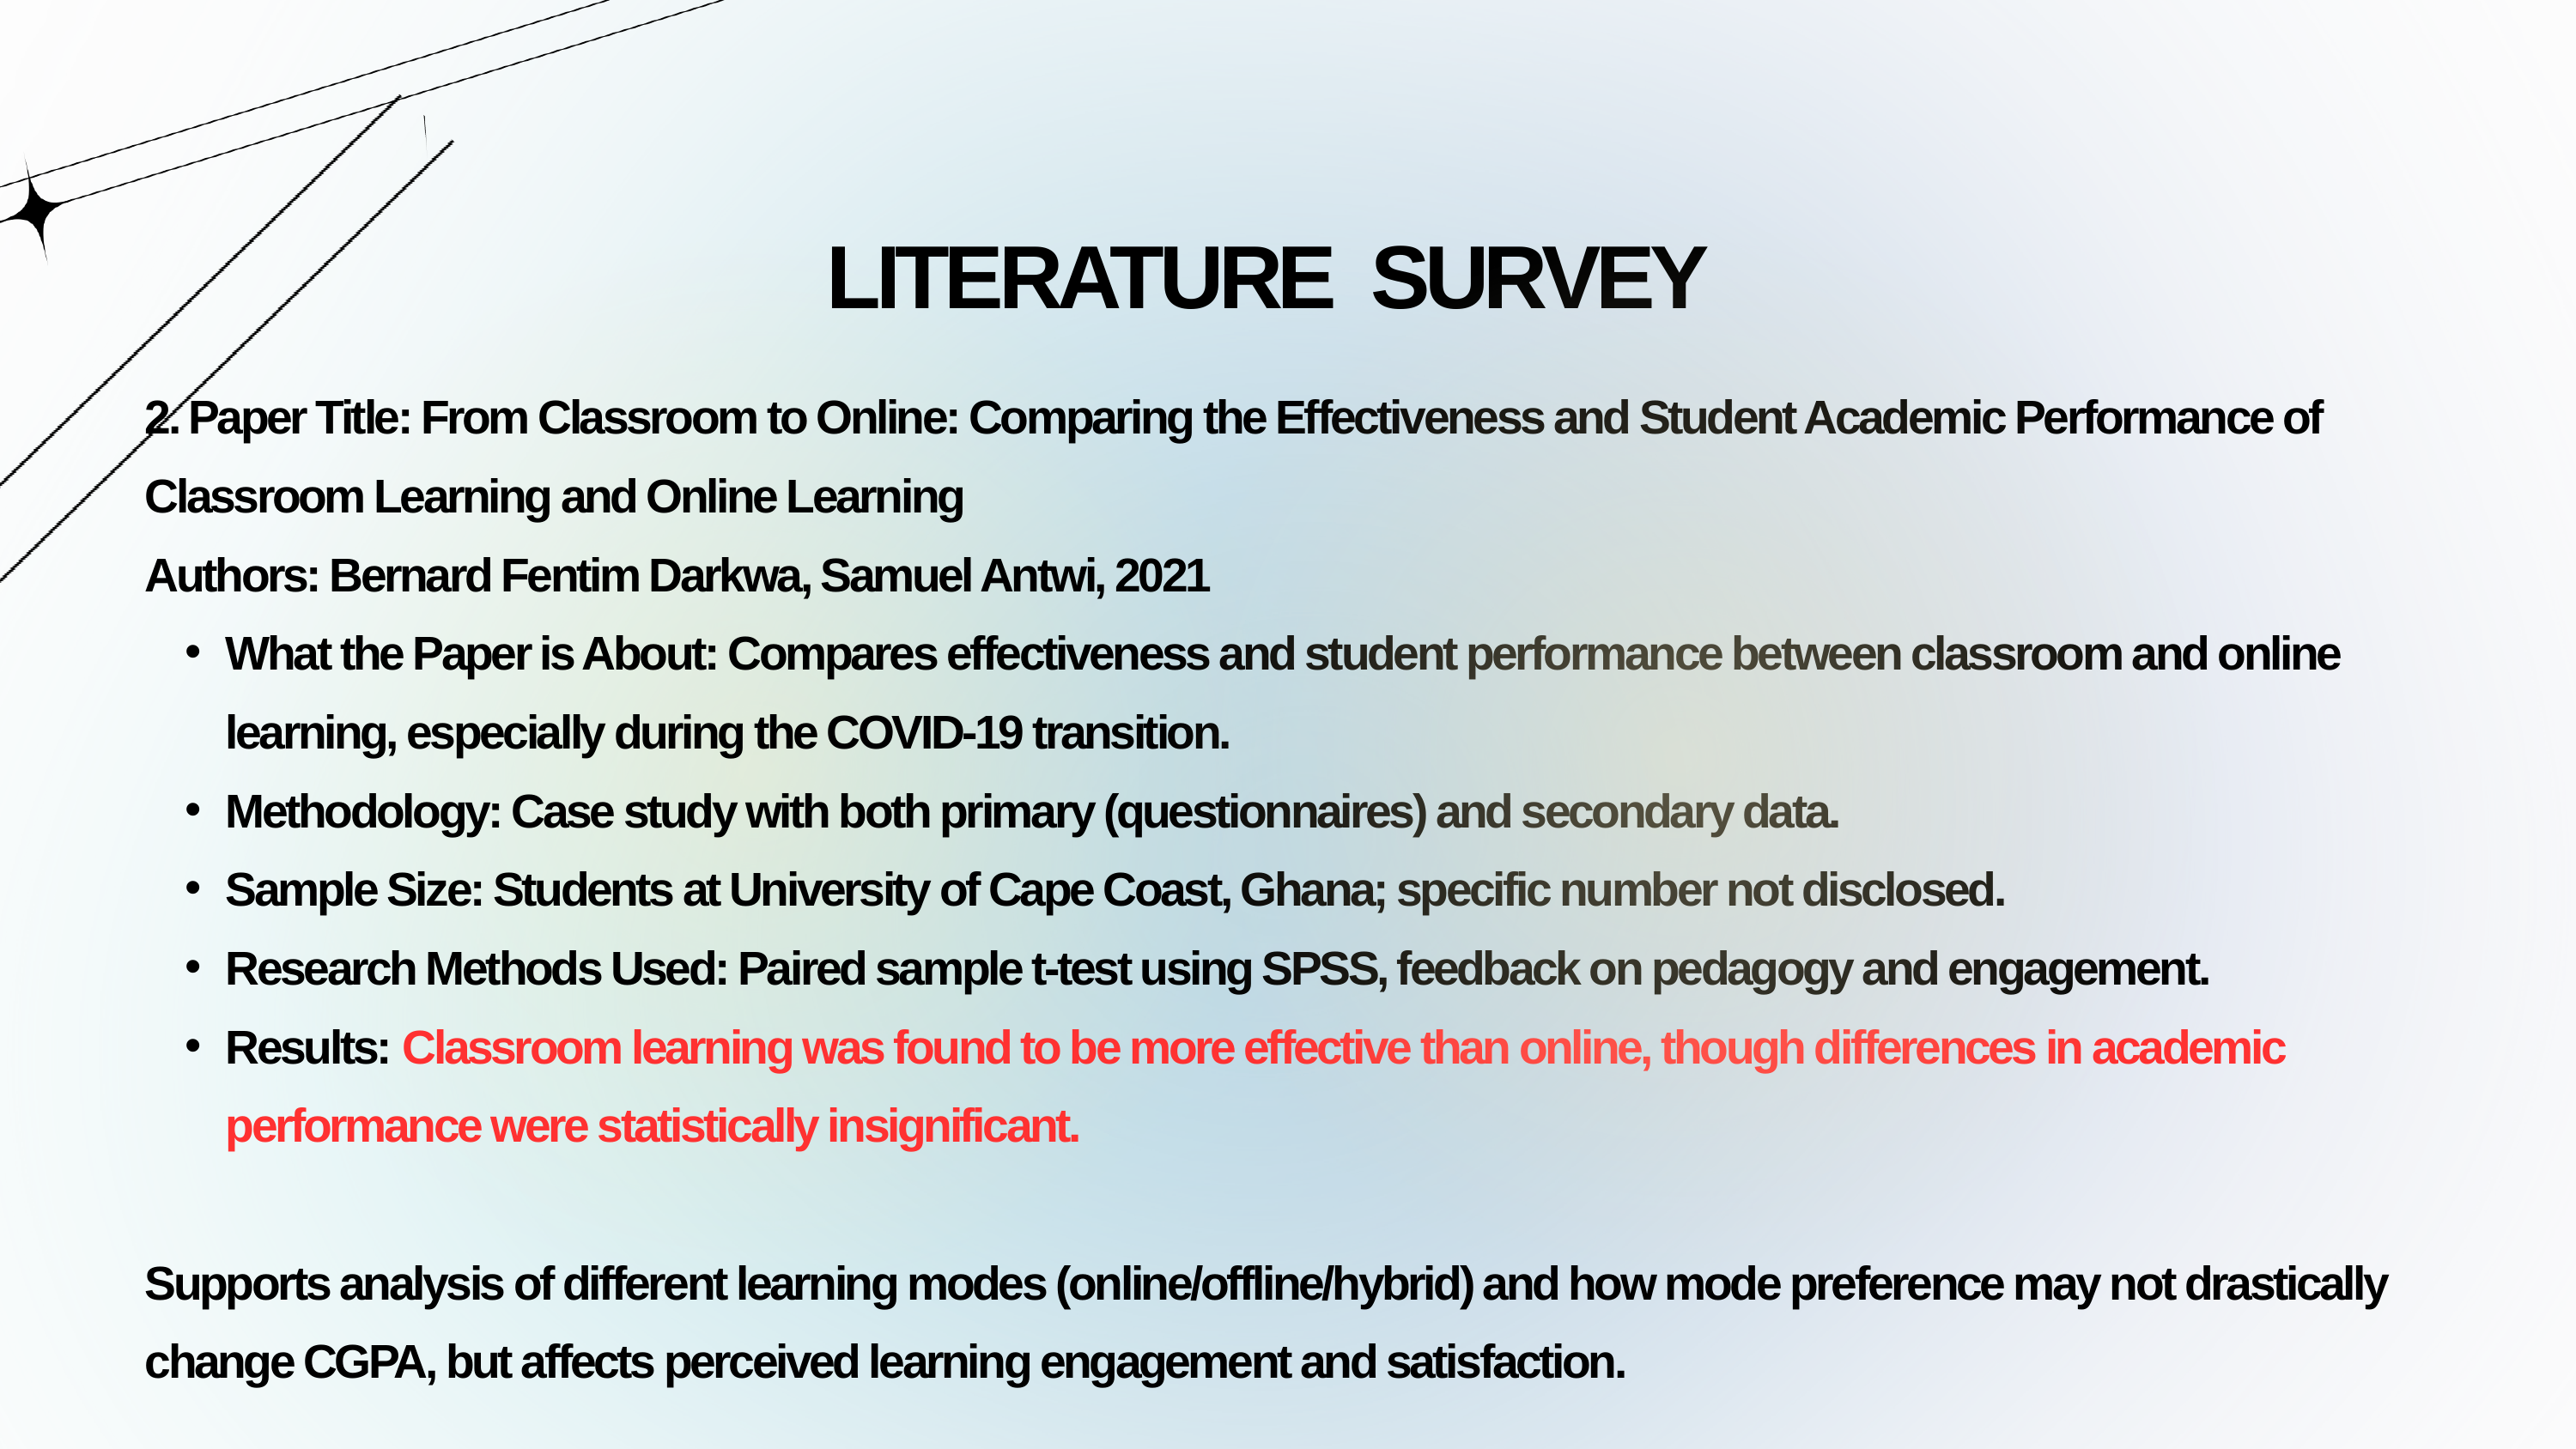

LITERATURE  SURVEY

2. Paper Title: From Classroom to Online: Comparing the Effectiveness and Student Academic Performance of Classroom Learning and Online Learning
Authors: Bernard Fentim Darkwa, Samuel Antwi, 2021
What the Paper is About: Compares effectiveness and student performance between classroom and online learning, especially during the COVID-19 transition.
Methodology: Case study with both primary (questionnaires) and secondary data.
Sample Size: Students at University of Cape Coast, Ghana; specific number not disclosed.
Research Methods Used: Paired sample t-test using SPSS, feedback on pedagogy and engagement.
Results: Classroom learning was found to be more effective than online, though differences in academic performance were statistically insignificant.

Supports analysis of different learning modes (online/offline/hybrid) and how mode preference may not drastically change CGPA, but affects perceived learning engagement and satisfaction.